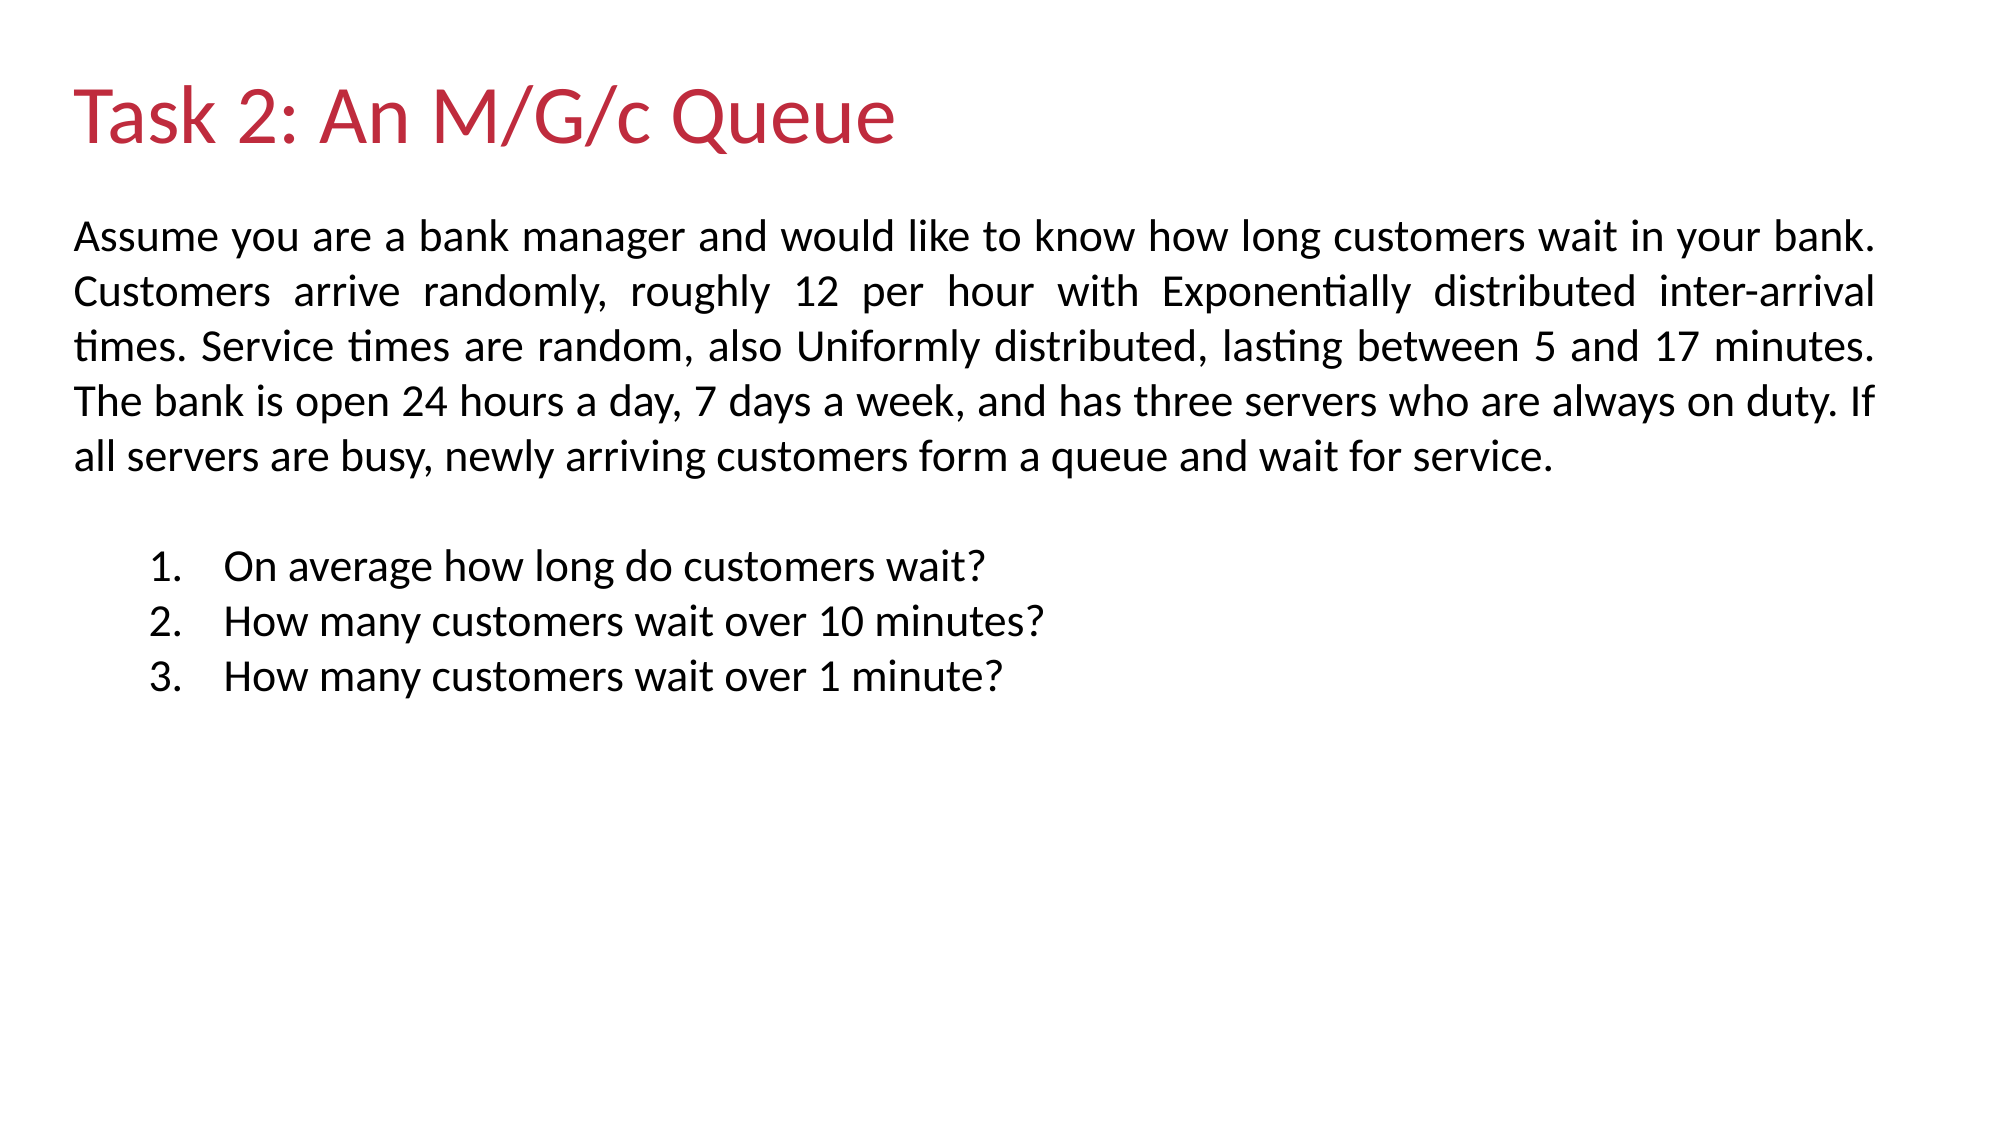

Task 2: An M/G/c Queue

Assume you are a bank manager and would like to know how long customers wait in your bank. Customers arrive randomly, roughly 12 per hour with Exponentially distributed inter-arrival times. Service times are random, also Uniformly distributed, lasting between 5 and 17 minutes. The bank is open 24 hours a day, 7 days a week, and has three servers who are always on duty. If all servers are busy, newly arriving customers form a queue and wait for service.

On average how long do customers wait?
How many customers wait over 10 minutes?
How many customers wait over 1 minute?